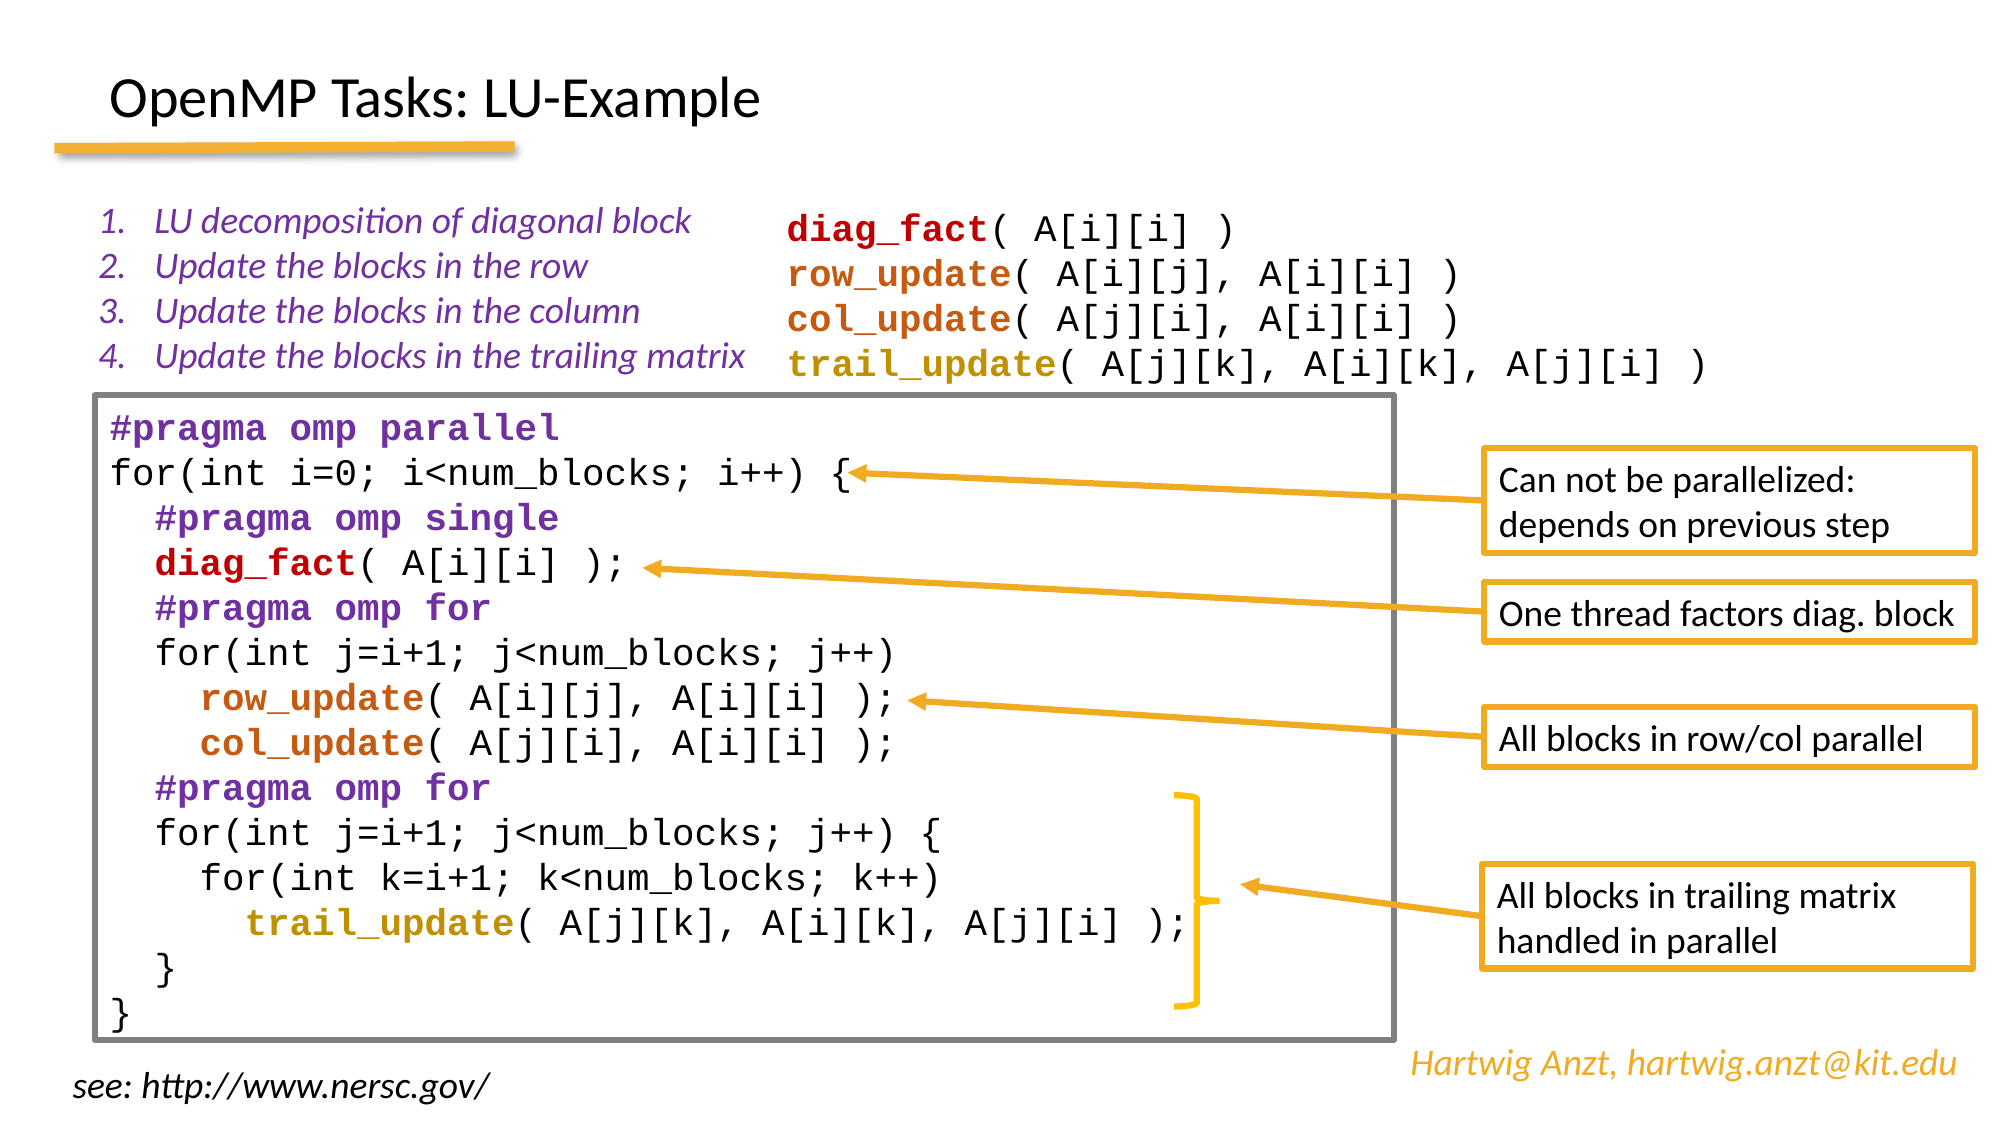

OpenMP Tasks: LU-Example

LU decomposition of diagonal block
Update the blocks in the row
Update the blocks in the column
Update the blocks in the trailing matrix
diag_fact( A[i][i] )
row_update( A[i][j], A[i][i] )
col_update( A[j][i], A[i][i] )
trail_update( A[j][k], A[i][k], A[j][i] )
#pragma omp parallel
for(int i=0; i<num_blocks; i++) {
  #pragma omp single
  diag_fact( A[i][i] );
  #pragma omp for
  for(int j=i+1; j<num_blocks; j++)
    row_update( A[i][j], A[i][i] );
    col_update( A[j][i], A[i][i] );
  #pragma omp for
  for(int j=i+1; j<num_blocks; j++) {
    for(int k=i+1; k<num_blocks; k++)
      trail_update( A[j][k], A[i][k], A[j][i] );
  }
}
Can not be parallelized: depends on previous step
One thread factors diag. block
All blocks in row/col parallel

All blocks in trailing matrix handled in parallel
Hartwig Anzt, hartwig.anzt@kit.edu
see: http://www.nersc.gov/